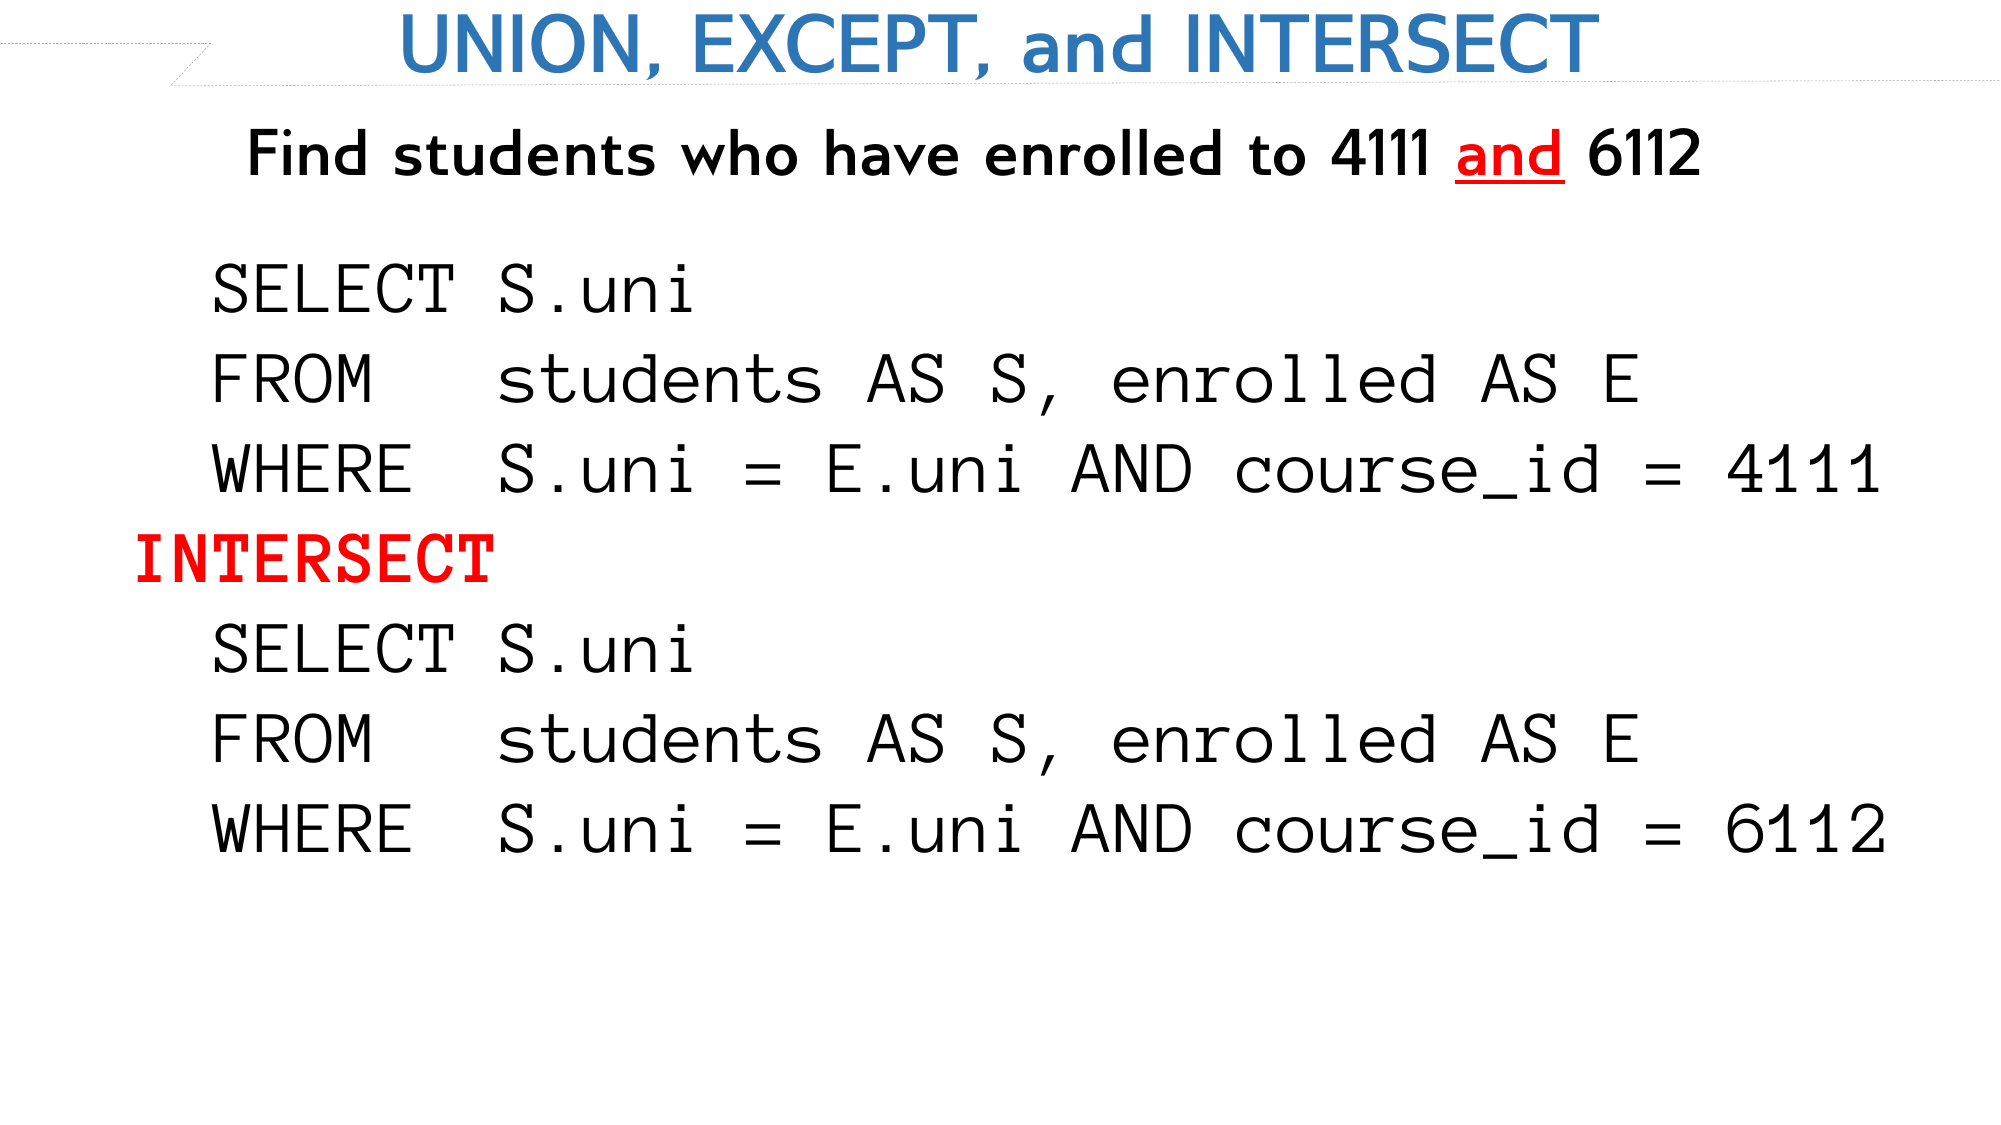

UNION, EXCEPT, and INTERSECT
Find students who have enrolled to 4111 and 6112
  SELECT S.uni
  FROM   students AS S, enrolled AS E
  WHERE  S.uni = E.uni AND course_id = 4111
INTERSECT
  SELECT S.uni
  FROM   students AS S, enrolled AS E
  WHERE  S.uni = E.uni AND course_id = 6112